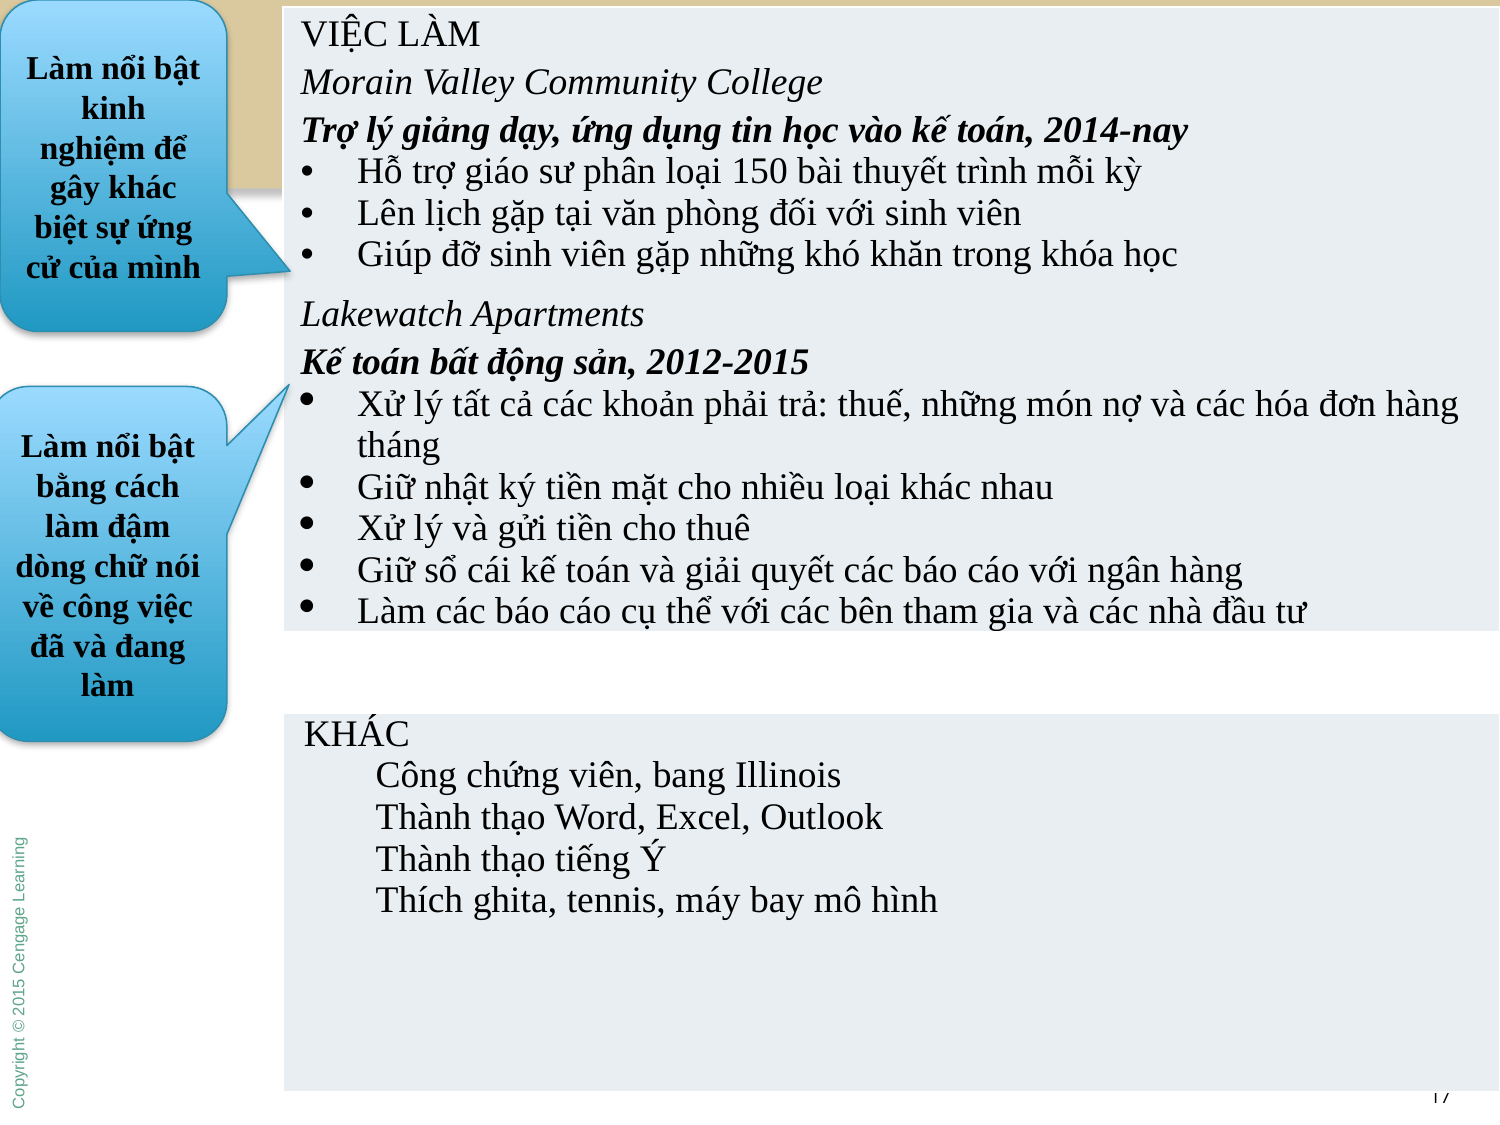

Làm nổi bật kinh nghiệm để gây khác biệt sự ứng cử của mình
#
| VIỆC LÀM Morain Valley Community College Trợ lý giảng dạy, ứng dụng tin học vào kế toán, 2014-nay Hỗ trợ giáo sư phân loại 150 bài thuyết trình mỗi kỳ Lên lịch gặp tại văn phòng đối với sinh viên Giúp đỡ sinh viên gặp những khó khăn trong khóa học Lakewatch Apartments Kế toán bất động sản, 2012-2015 Xử lý tất cả các khoản phải trả: thuế, những món nợ và các hóa đơn hàng tháng Giữ nhật ký tiền mặt cho nhiều loại khác nhau Xử lý và gửi tiền cho thuê Giữ sổ cái kế toán và giải quyết các báo cáo với ngân hàng Làm các báo cáo cụ thể với các bên tham gia và các nhà đầu tư |
| --- |
Làm nổi bật bằng cách làm đậm dòng chữ nói về công việc đã và đang làm
| KHÁC Công chứng viên, bang Illinois Thành thạo Word, Excel, Outlook Thành thạo tiếng Ý Thích ghita, tennis, máy bay mô hình |
| --- |